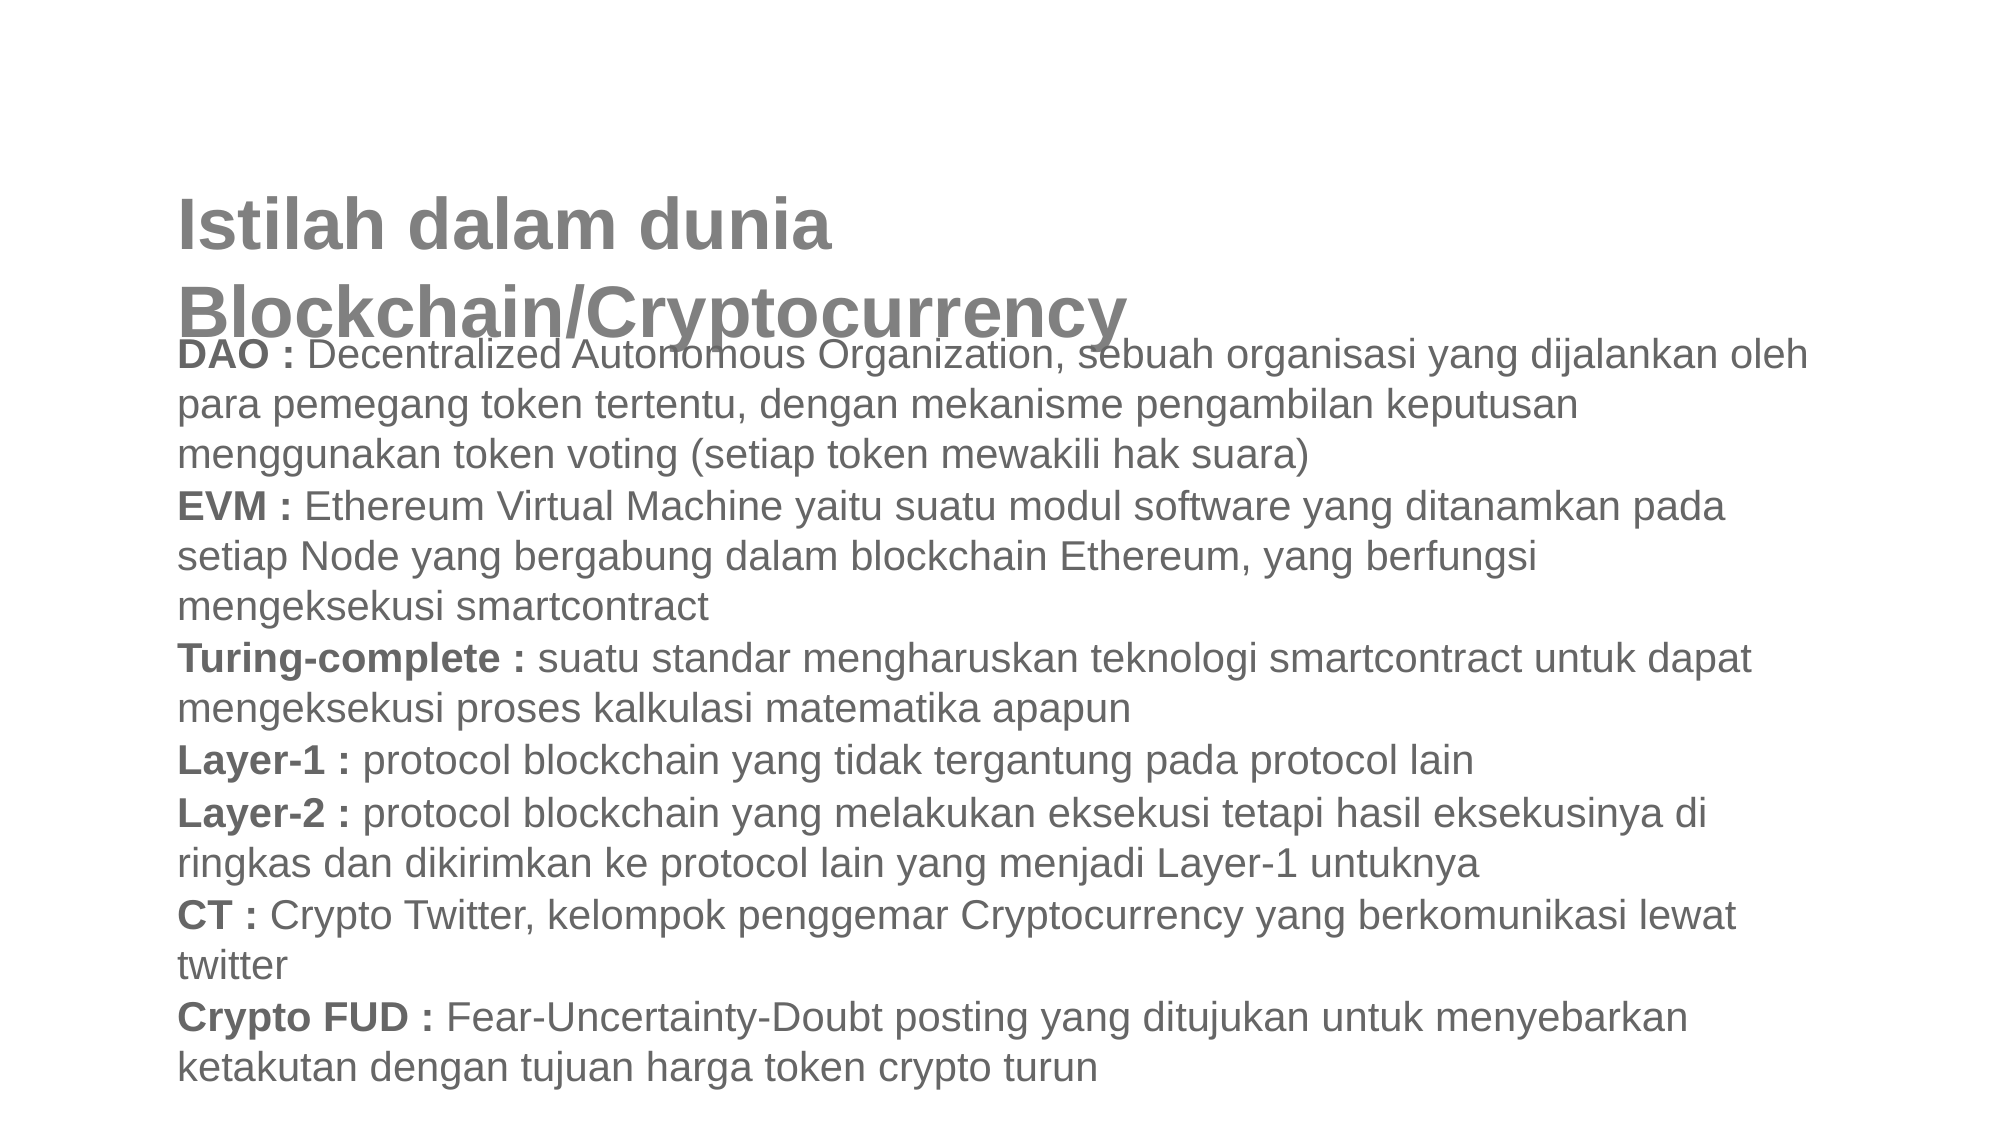

Istilah dalam dunia Blockchain/Cryptocurrency
DAO : Decentralized Autonomous Organization, sebuah organisasi yang dijalankan oleh para pemegang token tertentu, dengan mekanisme pengambilan keputusan menggunakan token voting (setiap token mewakili hak suara)
EVM : Ethereum Virtual Machine yaitu suatu modul software yang ditanamkan pada setiap Node yang bergabung dalam blockchain Ethereum, yang berfungsi mengeksekusi smartcontract
Turing-complete : suatu standar mengharuskan teknologi smartcontract untuk dapat mengeksekusi proses kalkulasi matematika apapun
Layer-1 : protocol blockchain yang tidak tergantung pada protocol lain
Layer-2 : protocol blockchain yang melakukan eksekusi tetapi hasil eksekusinya di ringkas dan dikirimkan ke protocol lain yang menjadi Layer-1 untuknya
CT : Crypto Twitter, kelompok penggemar Cryptocurrency yang berkomunikasi lewat twitter
Crypto FUD : Fear-Uncertainty-Doubt posting yang ditujukan untuk menyebarkan ketakutan dengan tujuan harga token crypto turun